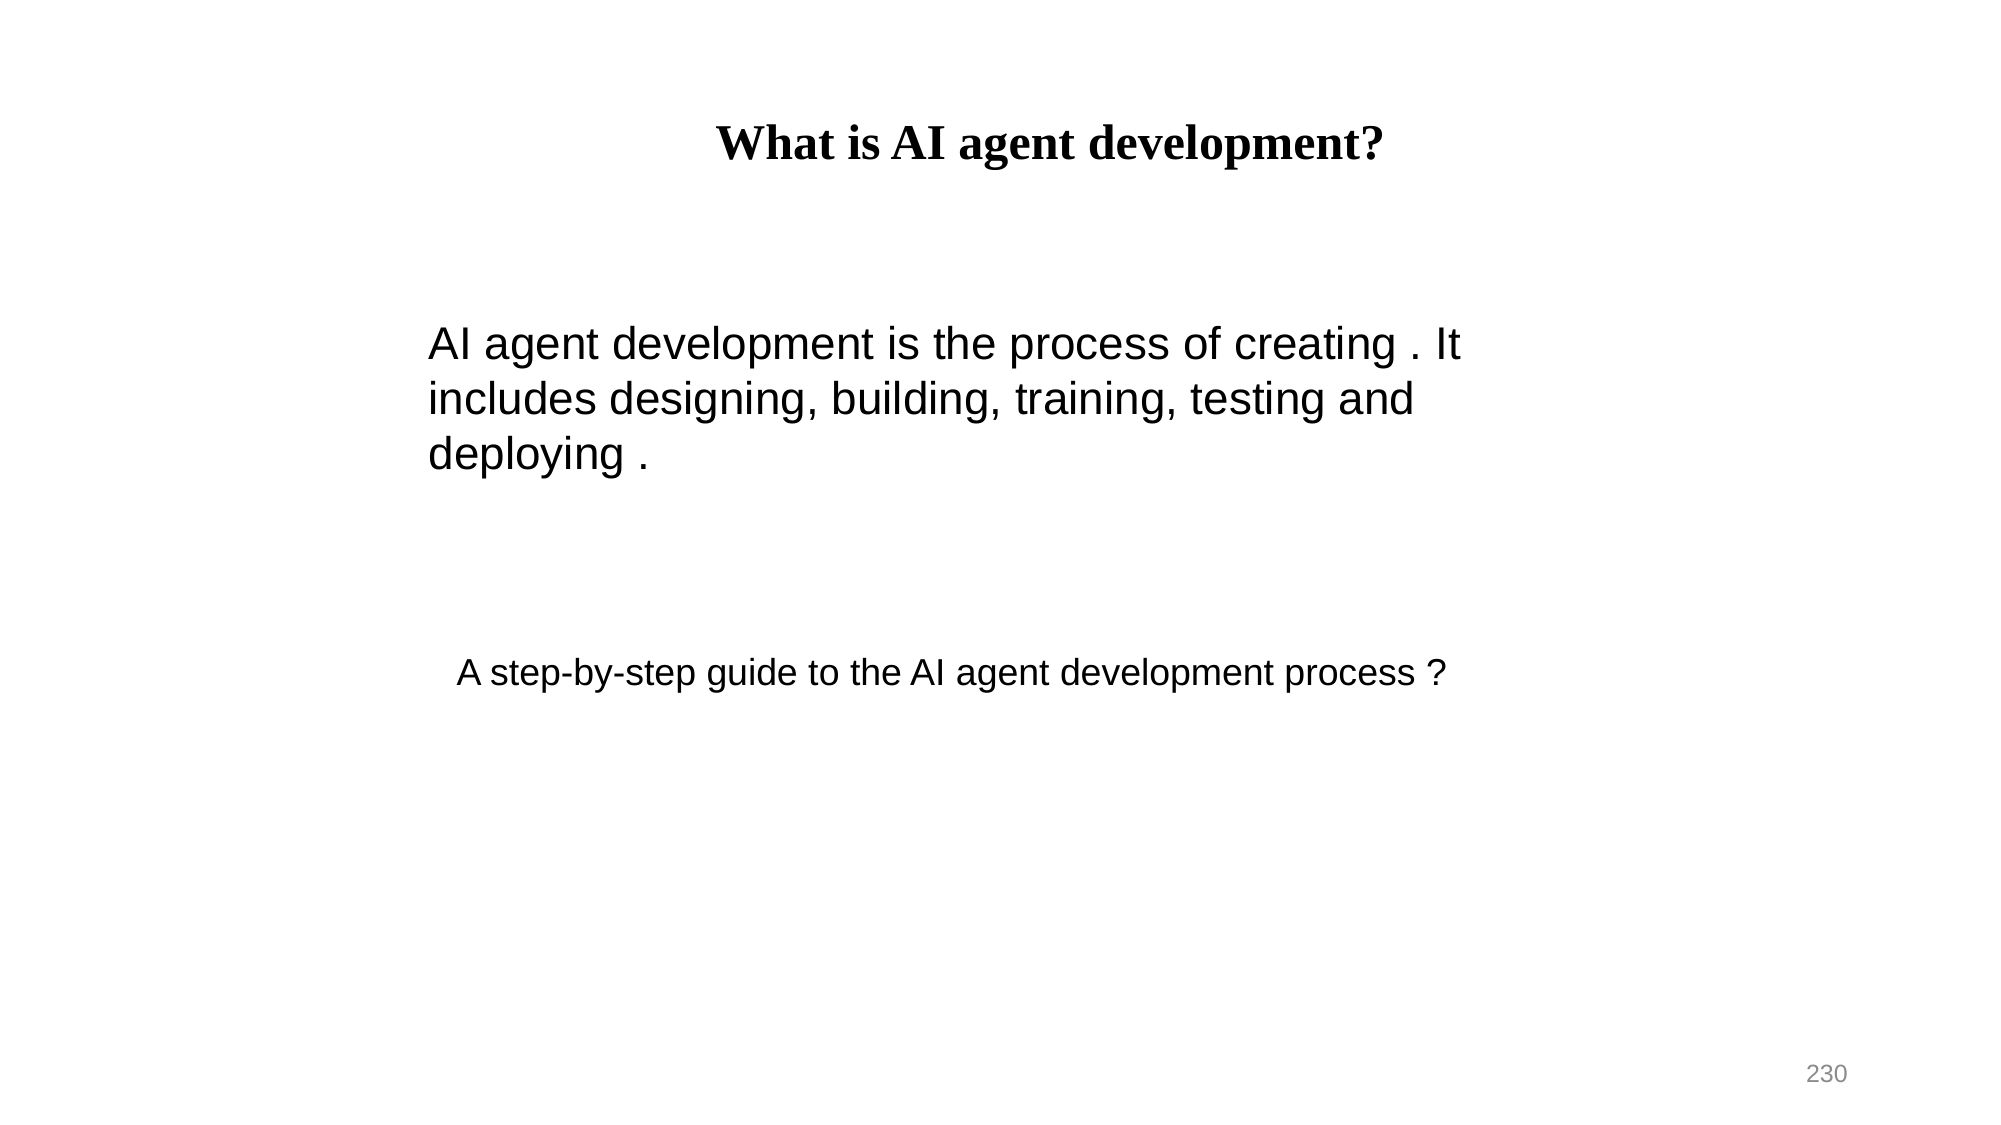

What is AI agent development?
AI agent development is the process of creating . It includes designing, building, training, testing and deploying .
        A step-by-step guide to the AI agent development process ?
230